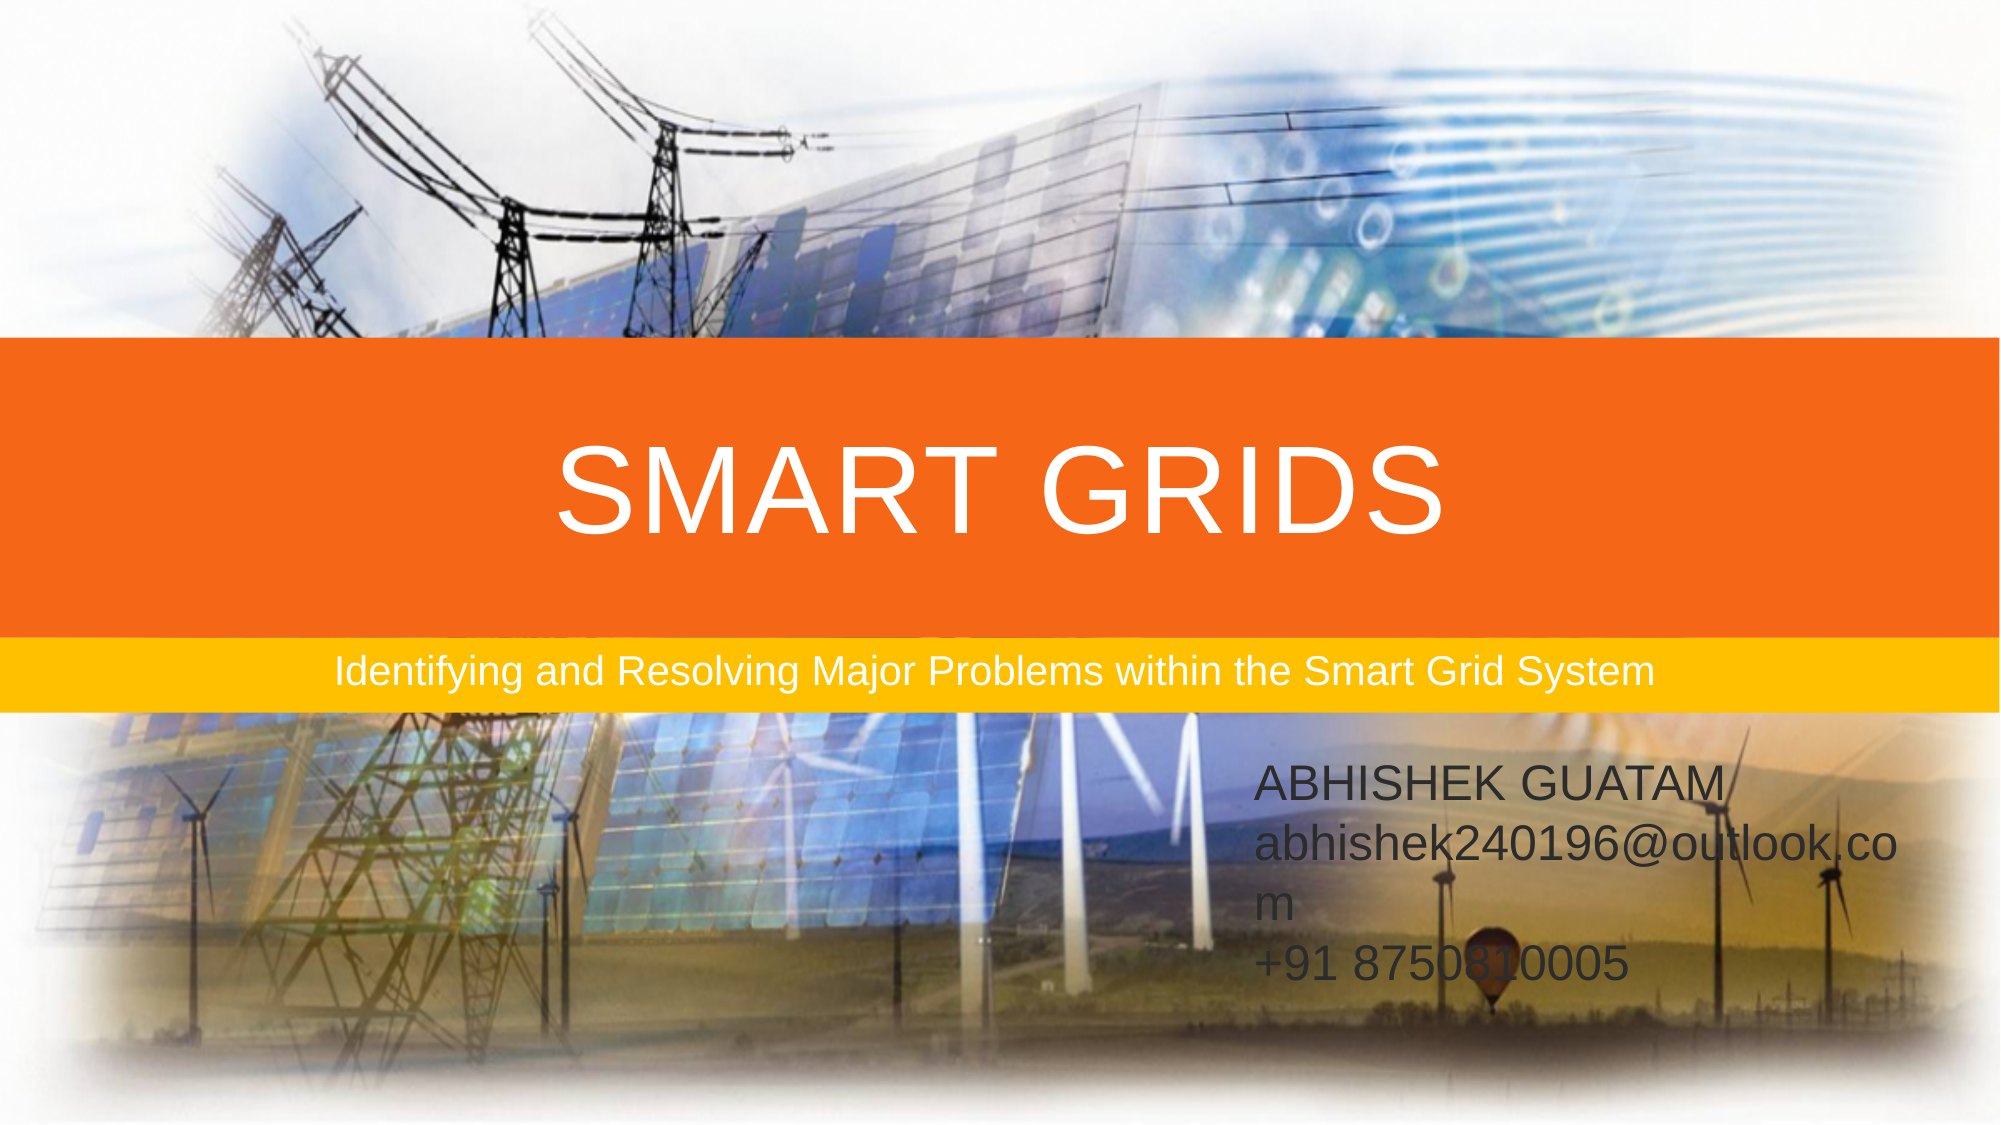

# Smart grids
Identifying and Resolving Major Problems within the Smart Grid System
ABHISHEK GUATAM
abhishek240196@outlook.com
+91 8750810005